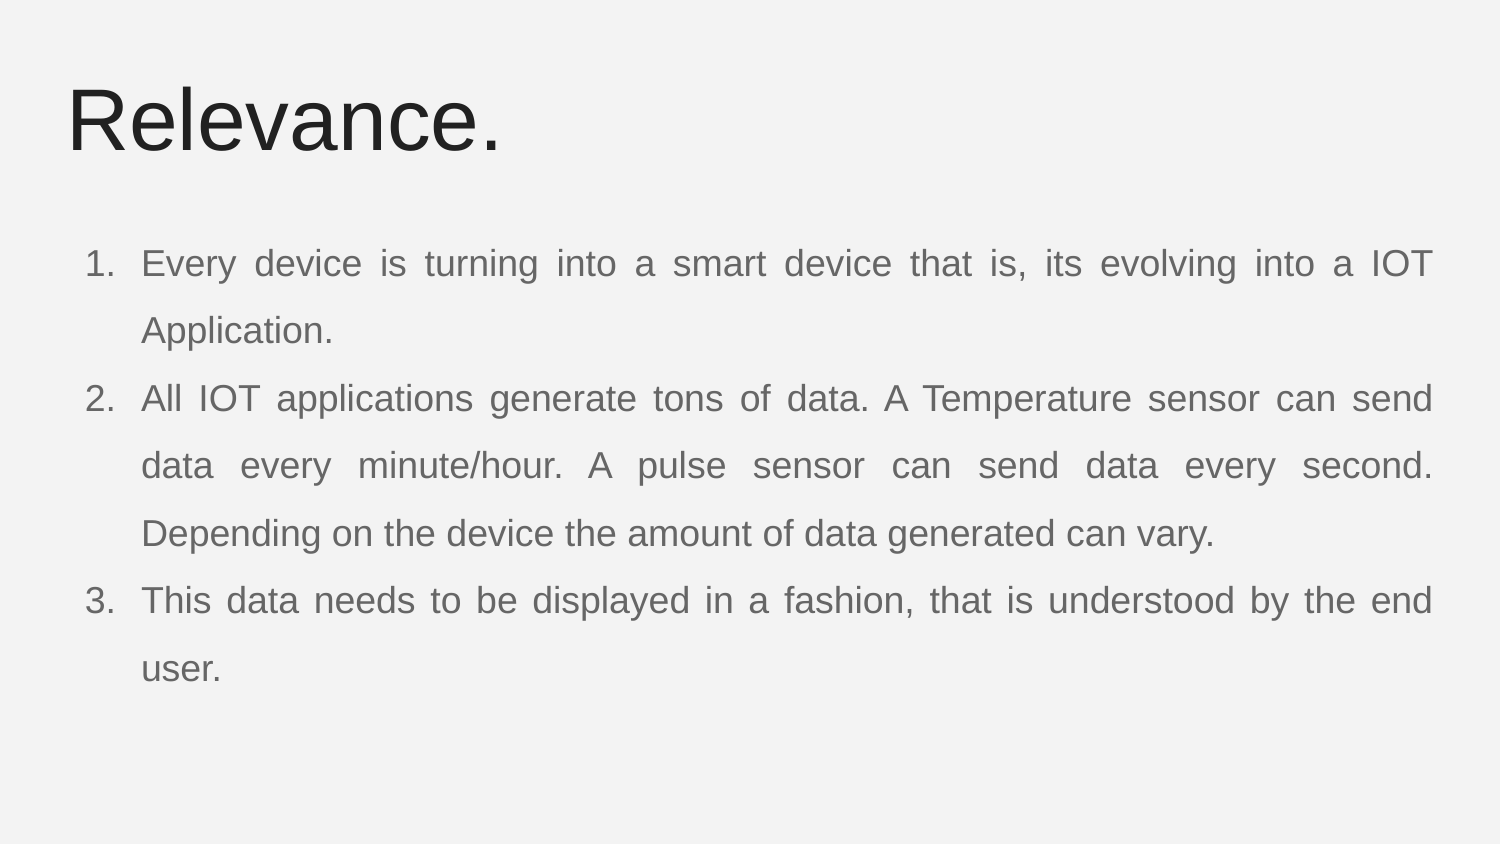

# Relevance.
Every device is turning into a smart device that is, its evolving into a IOT Application.
All IOT applications generate tons of data. A Temperature sensor can send data every minute/hour. A pulse sensor can send data every second. Depending on the device the amount of data generated can vary.
This data needs to be displayed in a fashion, that is understood by the end user.